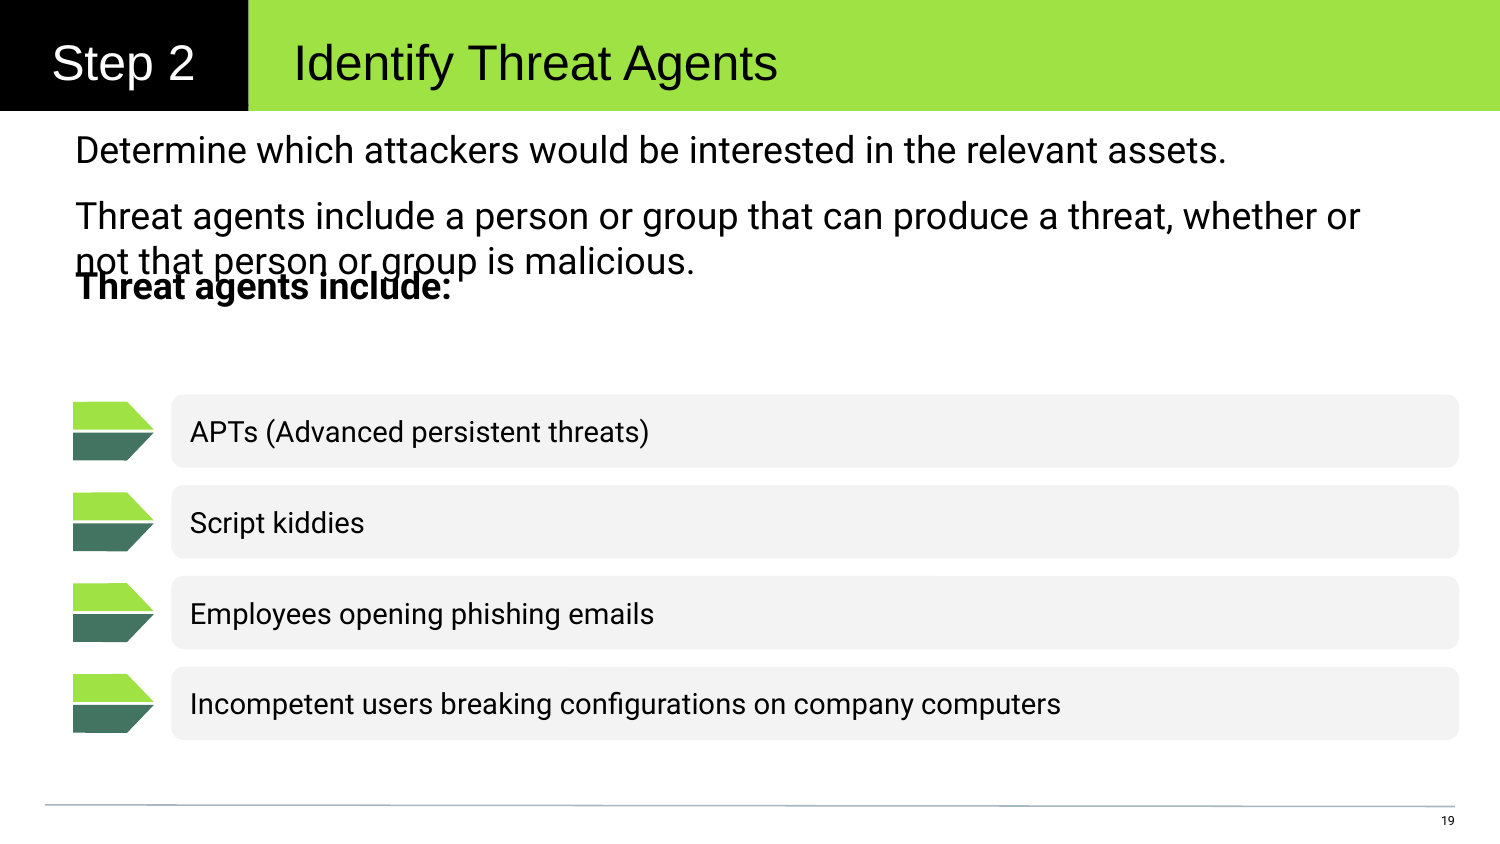

#
Step 2
Identify Threat Agents
Determine which attackers would be interested in the relevant assets.
Threat agents include a person or group that can produce a threat, whether or
not that person or group is malicious.
Threat agents include:
APTs (Advanced persistent threats)

Script kiddies

Employees opening phishing emails

Incompetent users breaking configurations on company computers

19